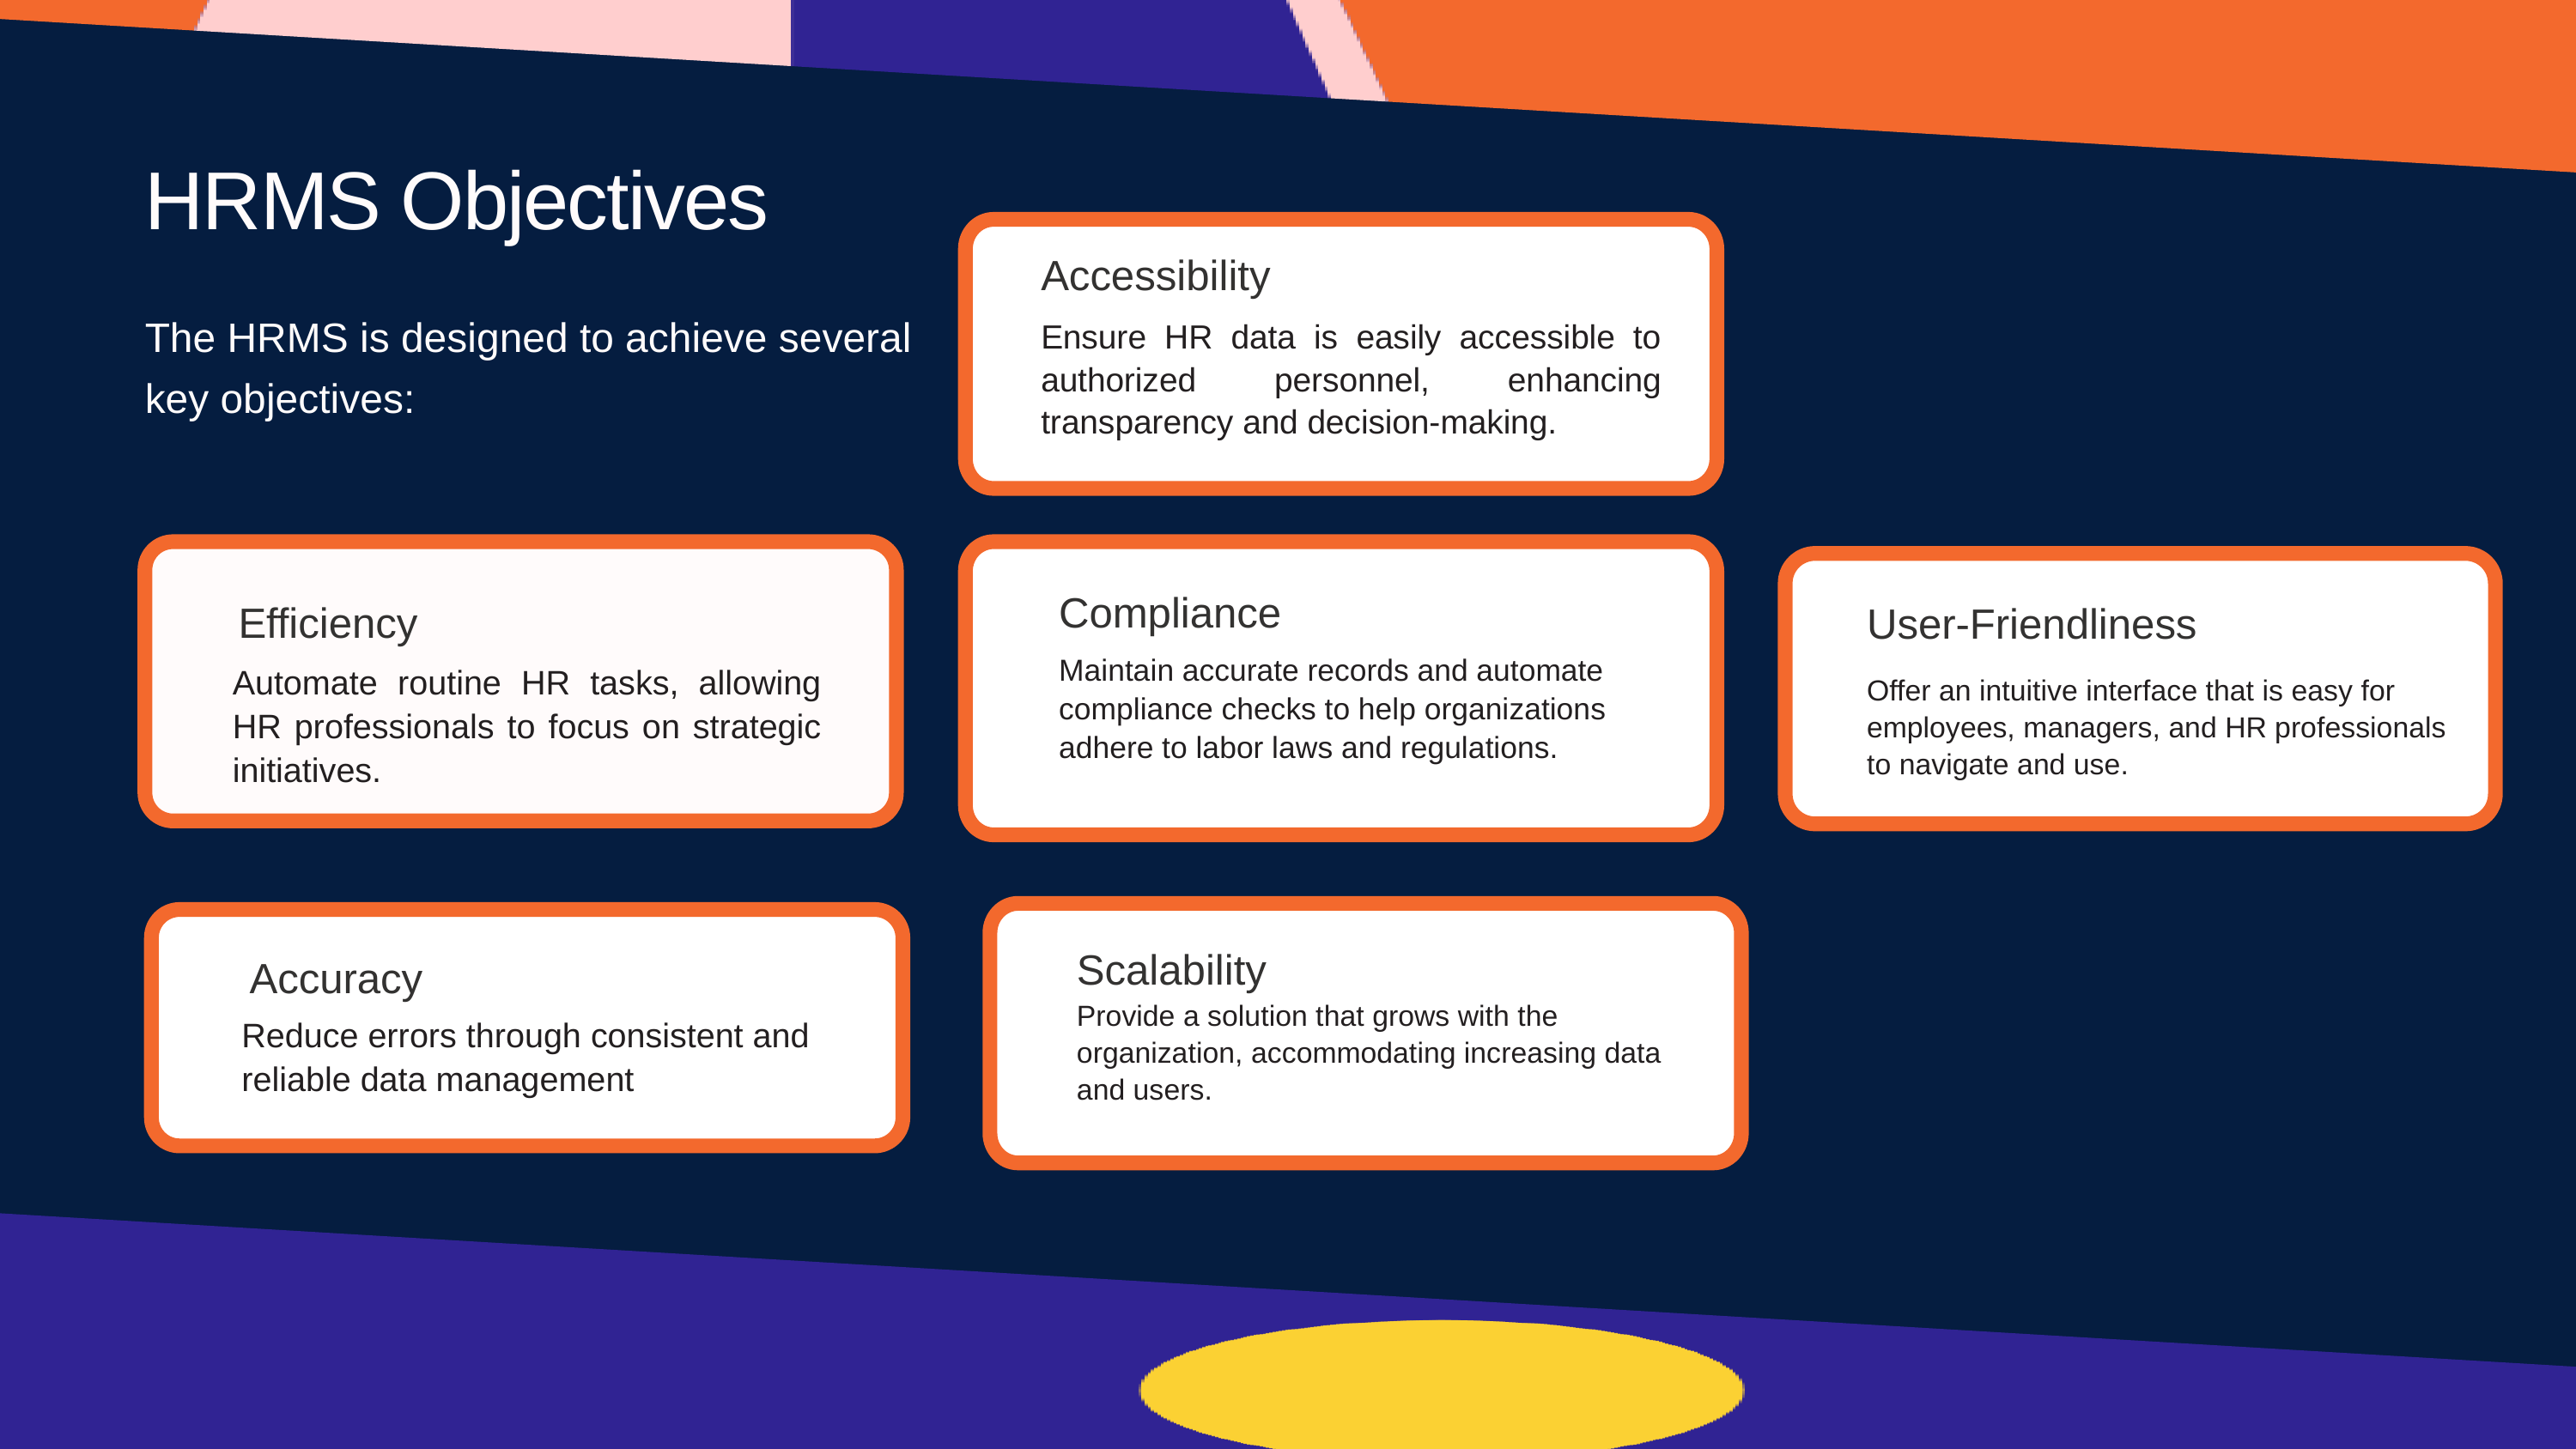

HRMS Objectives

Accessibility
The HRMS is designed to achieve several key objectives:

Ensure HR data is easily accessible to authorized personnel, enhancing transparency and decision-making.

Efficiency
Automate routine HR tasks, allowing HR professionals to focus on strategic initiatives.

Compliance
User-Friendliness
Maintain accurate records and automate compliance checks to help organizations adhere to labor laws and regulations.
Offer an intuitive interface that is easy for employees, managers, and HR professionals to navigate and use.

Accuracy
Reduce errors through consistent and reliable data management

Scalability
Provide a solution that grows with the organization, accommodating increasing data and users.